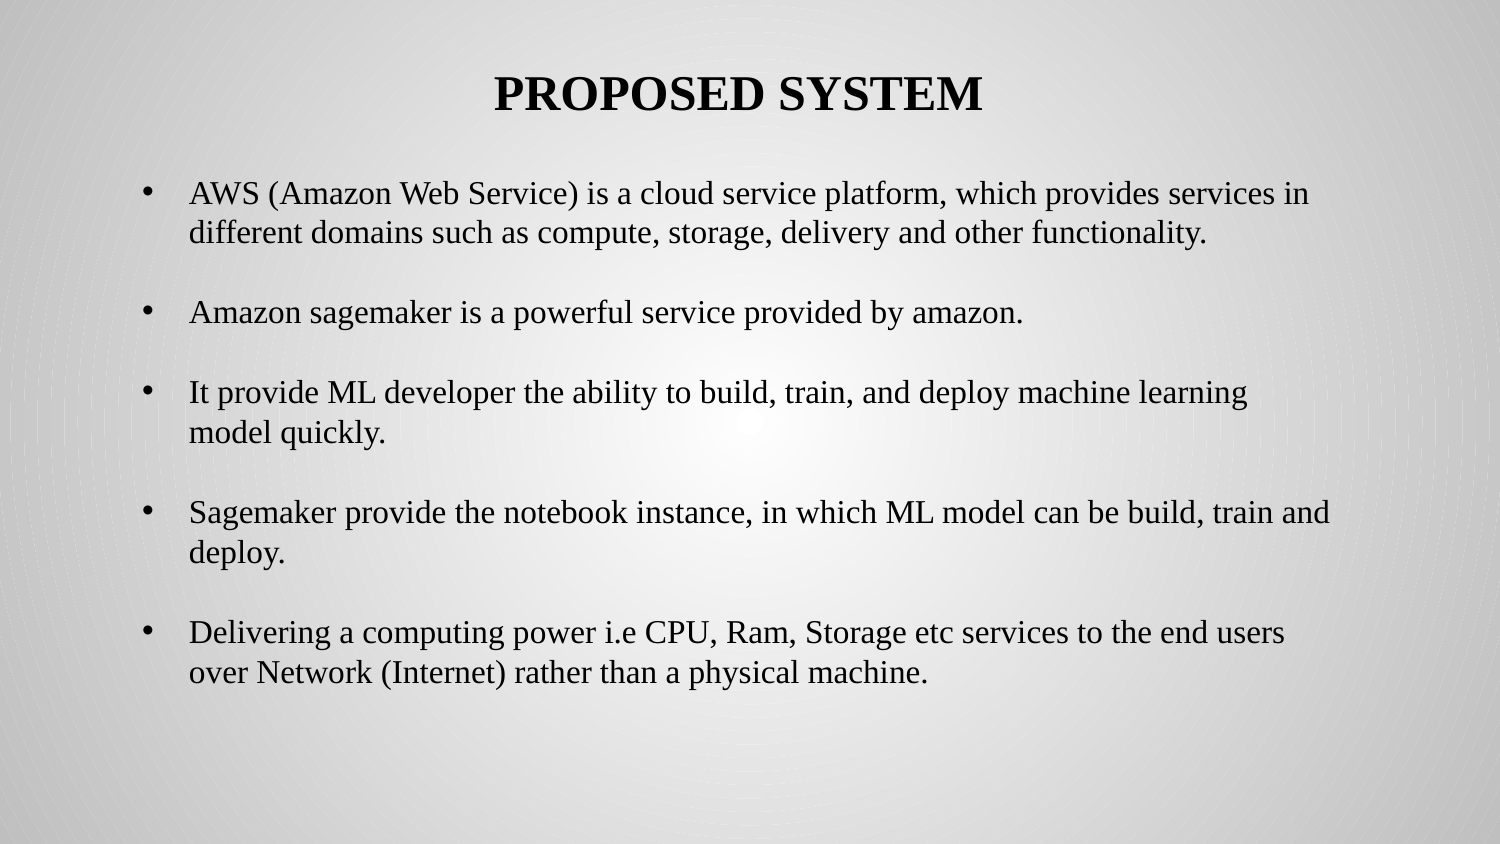

PROPOSED SYSTEM
AWS (Amazon Web Service) is a cloud service platform, which provides services in different domains such as compute, storage, delivery and other functionality.

Amazon sagemaker is a powerful service provided by amazon.

It provide ML developer the ability to build, train, and deploy machine learning model quickly.

Sagemaker provide the notebook instance, in which ML model can be build, train and deploy.

Delivering a computing power i.e CPU, Ram, Storage etc services to the end users over Network (Internet) rather than a physical machine.